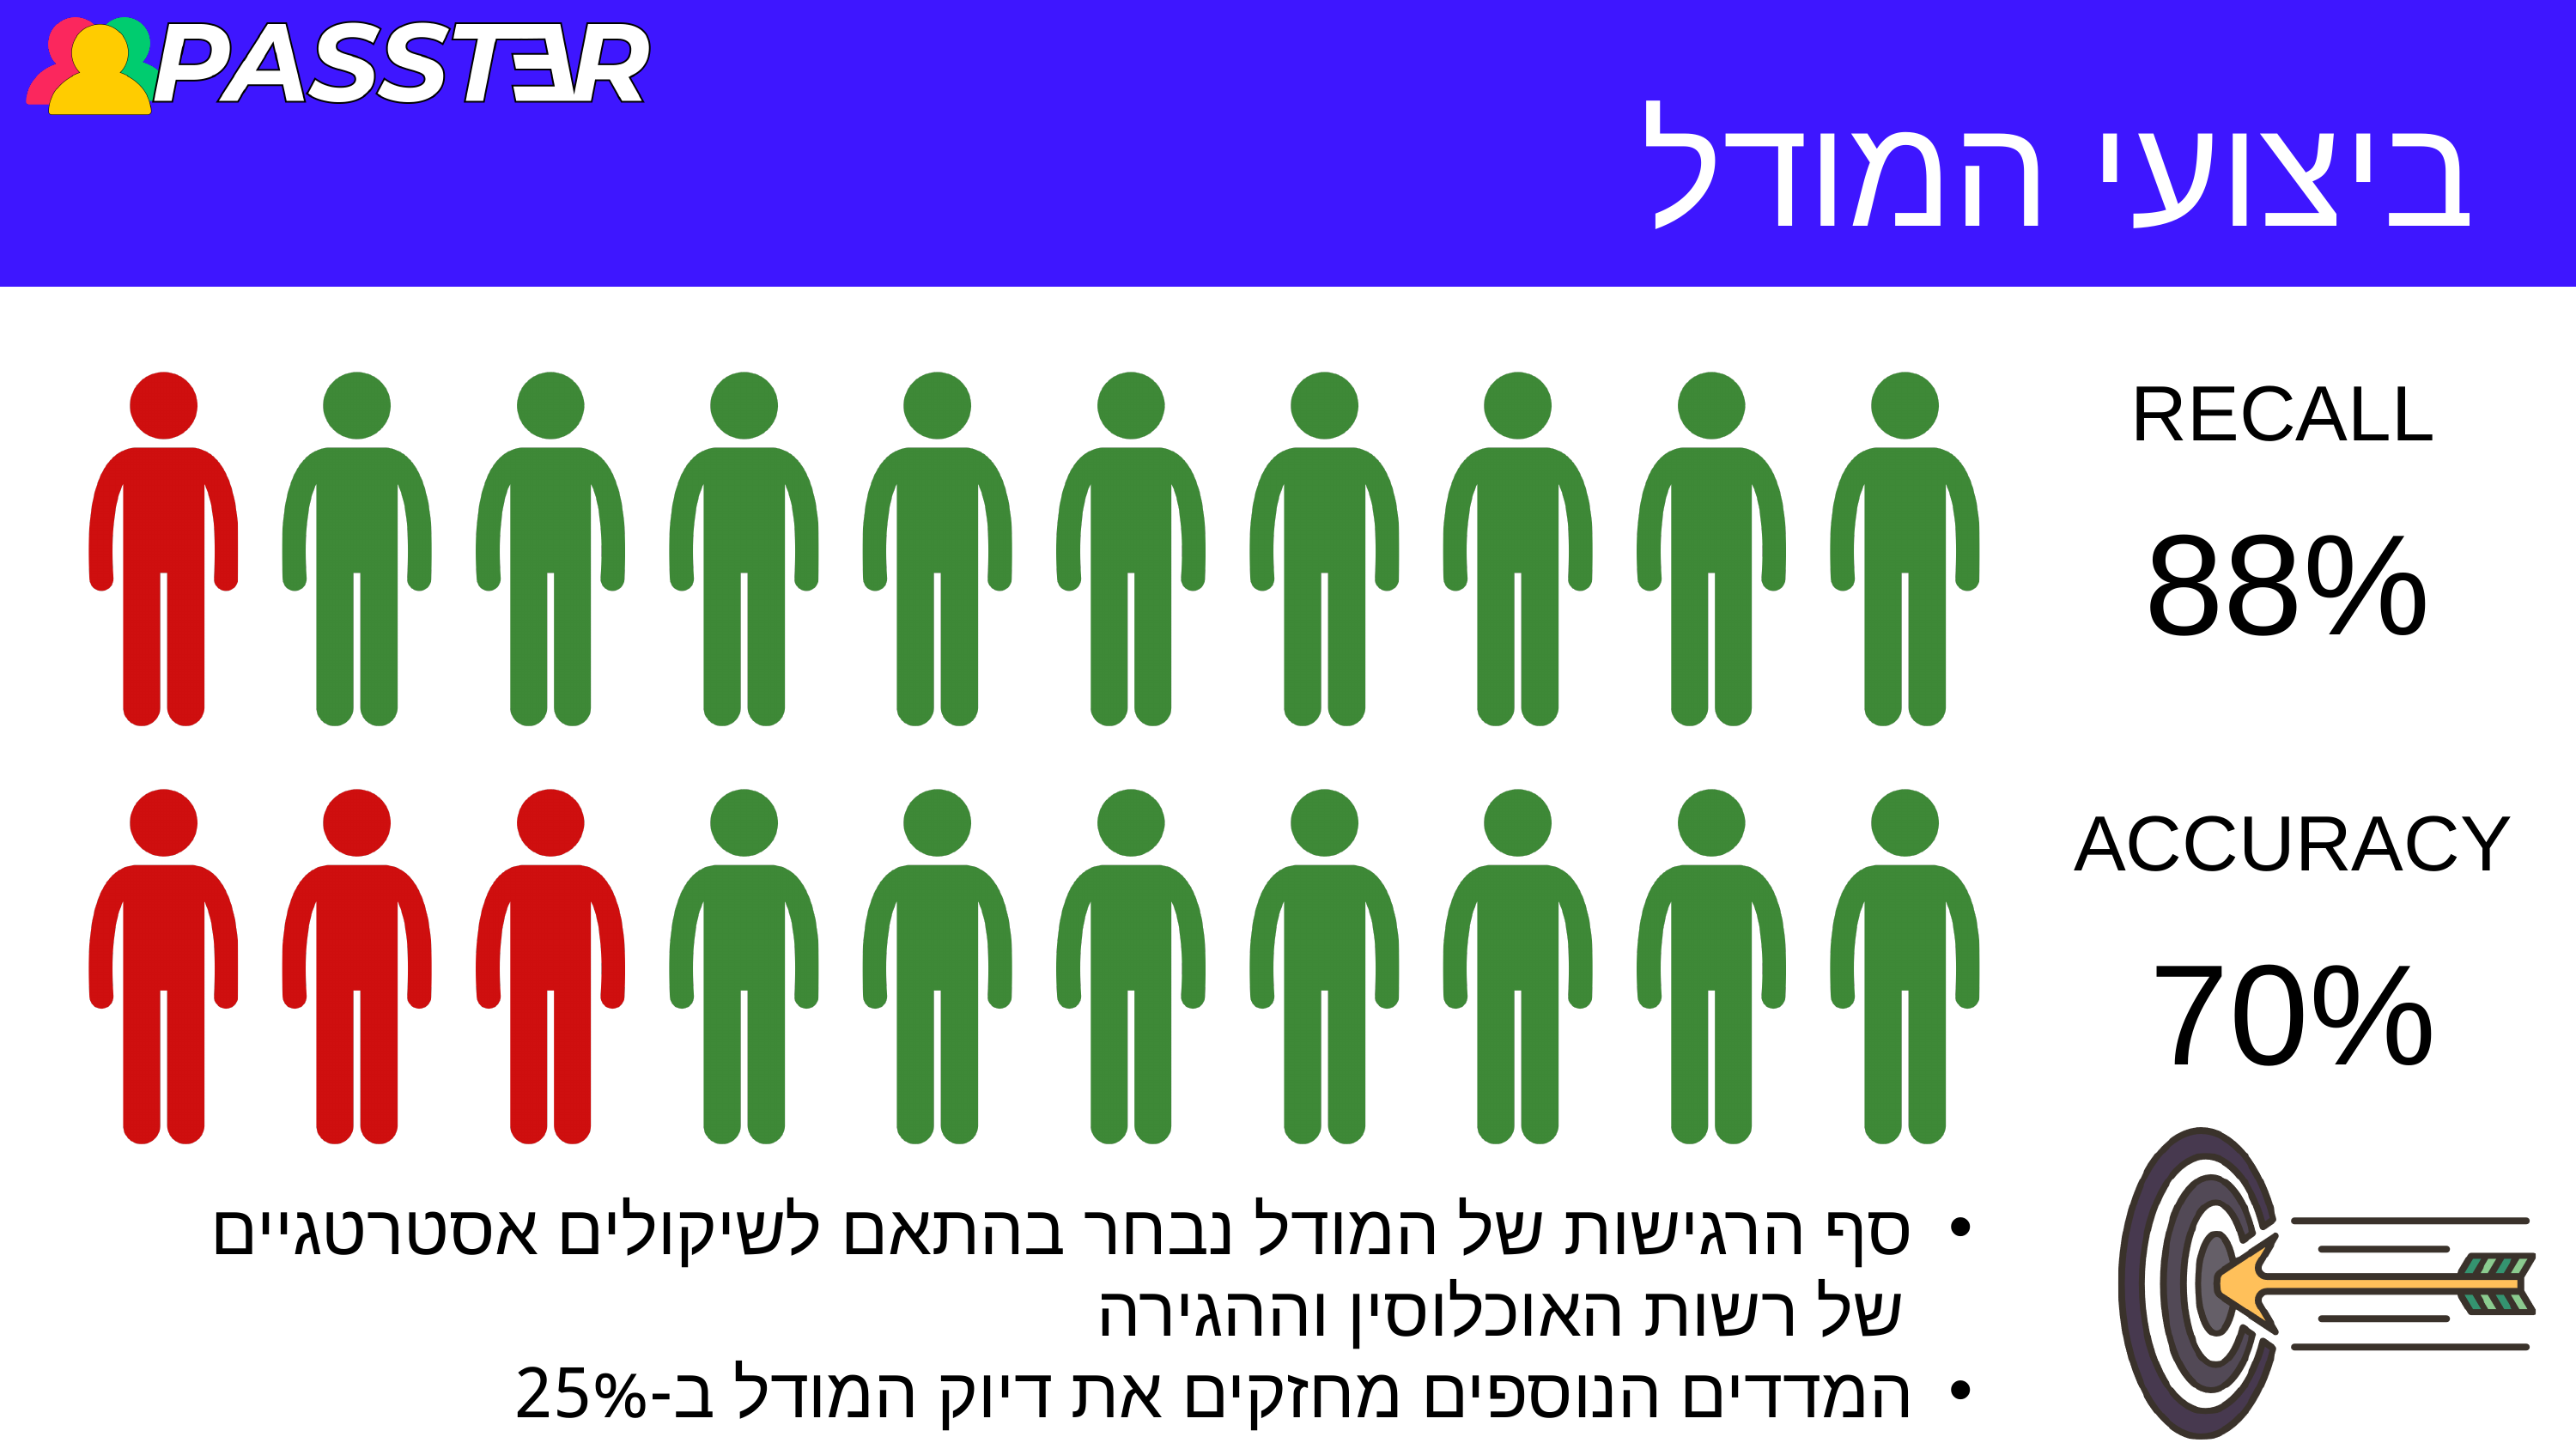

ביצועי המודל

RECALL
88%

ACCURACY
70%

סף הרגישות של המודל נבחר בהתאם לשיקולים אסטרטגיים
       של רשות האוכלוסין וההגירה
המדדים הנוספים מחזקים את דיוק המודל ב-25%